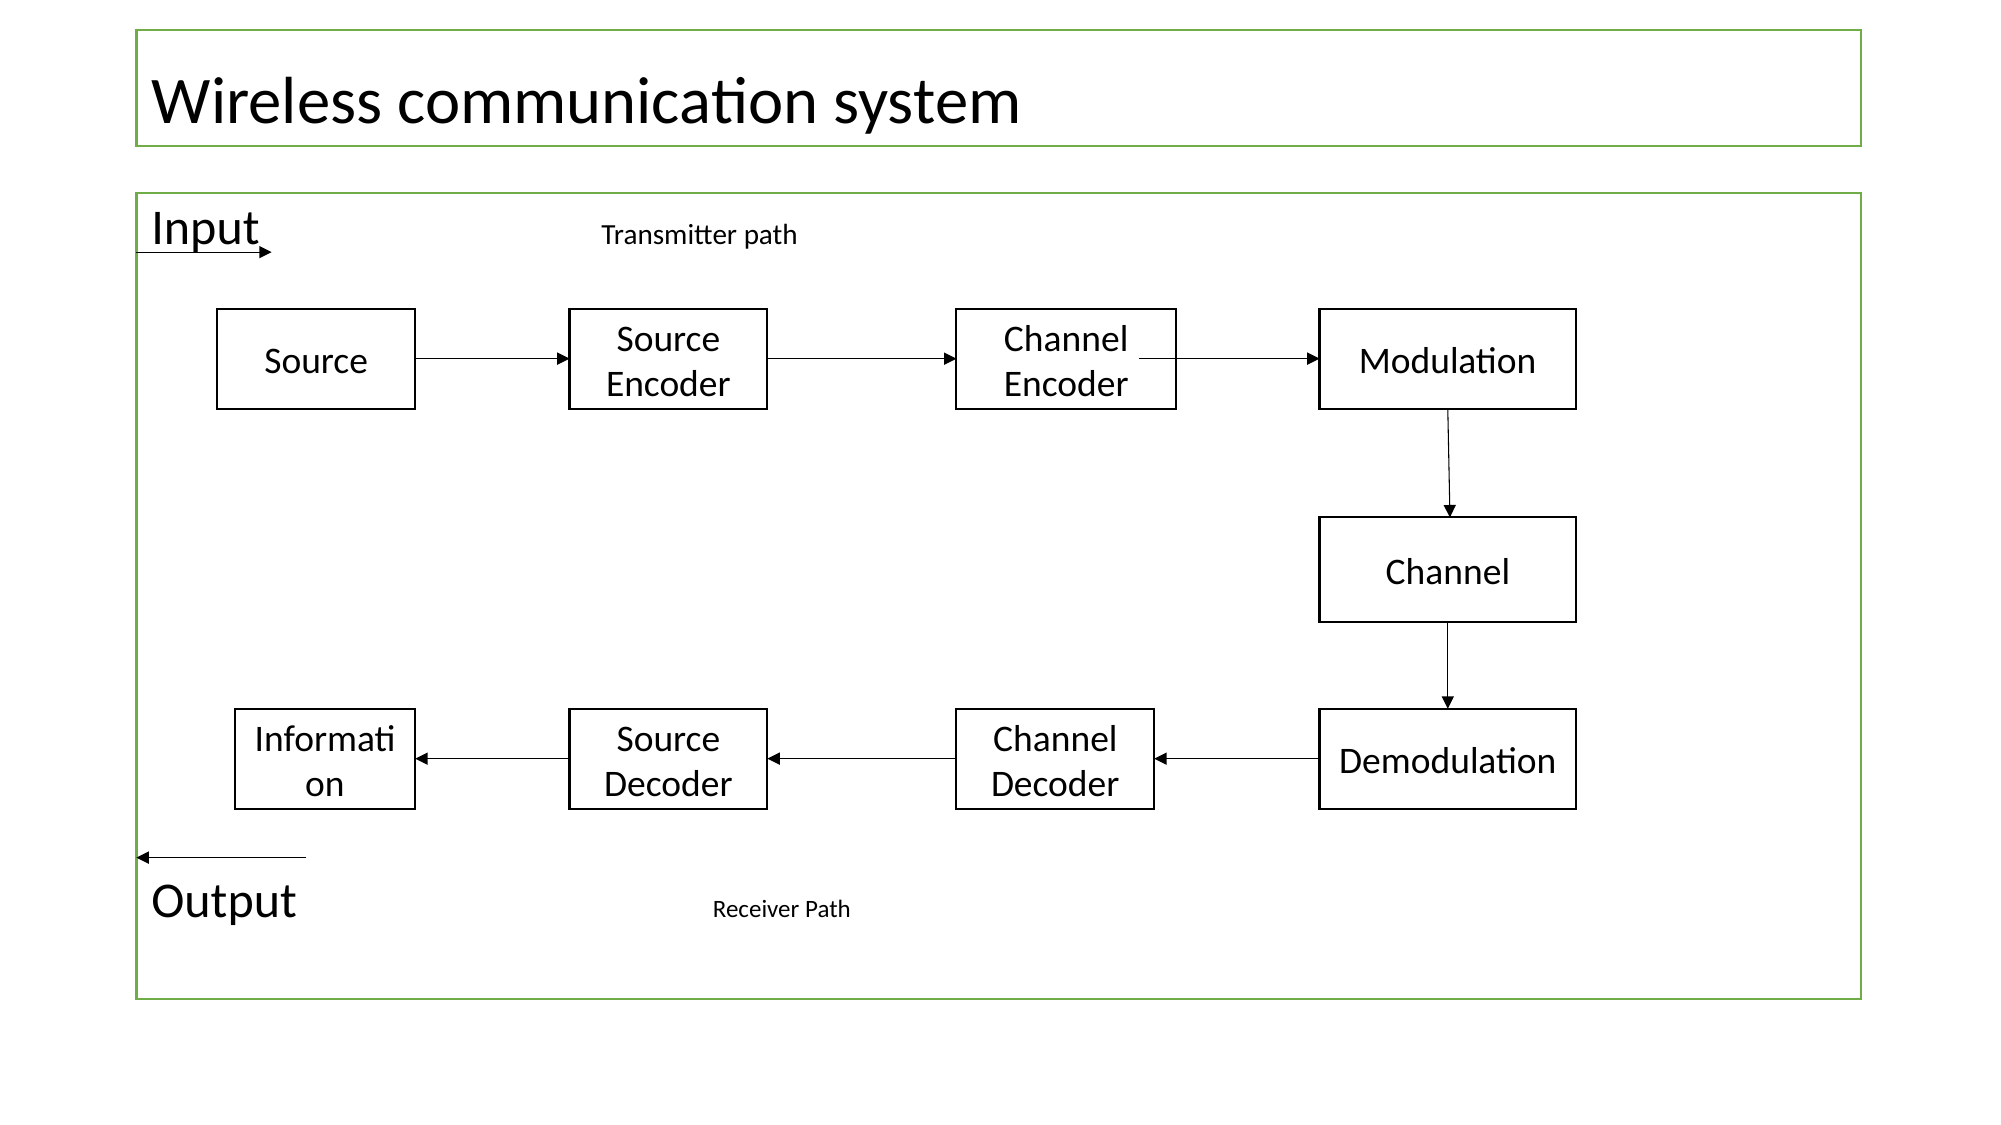

# Wireless communication system
Input			Transmitter path

Output                                     Receiver Path
Source
Source Encoder
Channel Encoder
Modulation
Channel
Information
Source Decoder
Channel Decoder
Demodulation